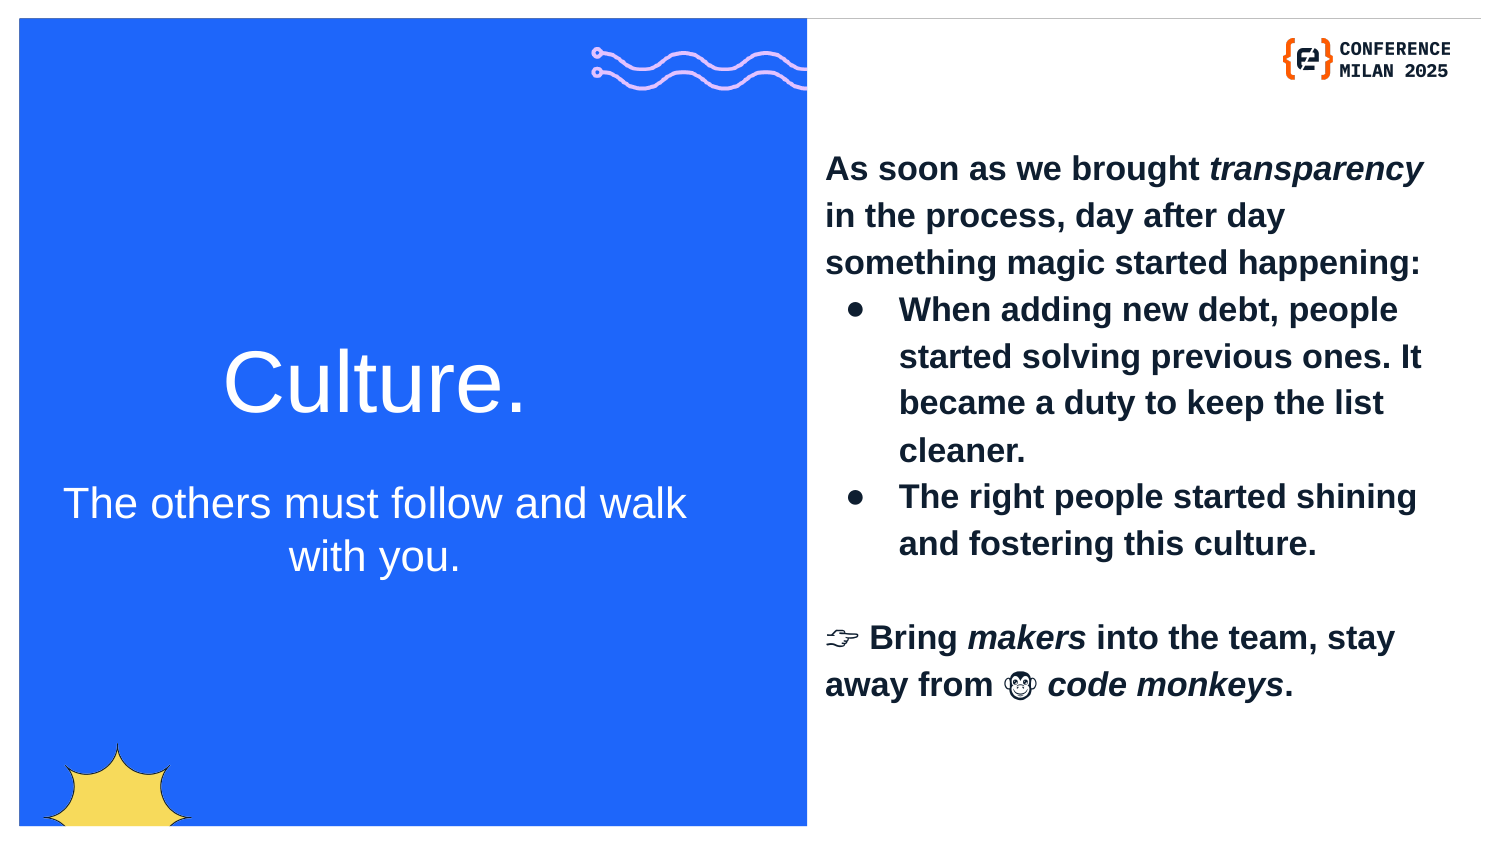

As soon as we brought transparency in the process, day after day something magic started happening:
When adding new debt, people started solving previous ones. It became a duty to keep the list cleaner.
The right people started shining and fostering this culture.

👉 Bring makers into the team, stay away from 🐵 code monkeys.
# Culture.
The others must follow and walk with you.